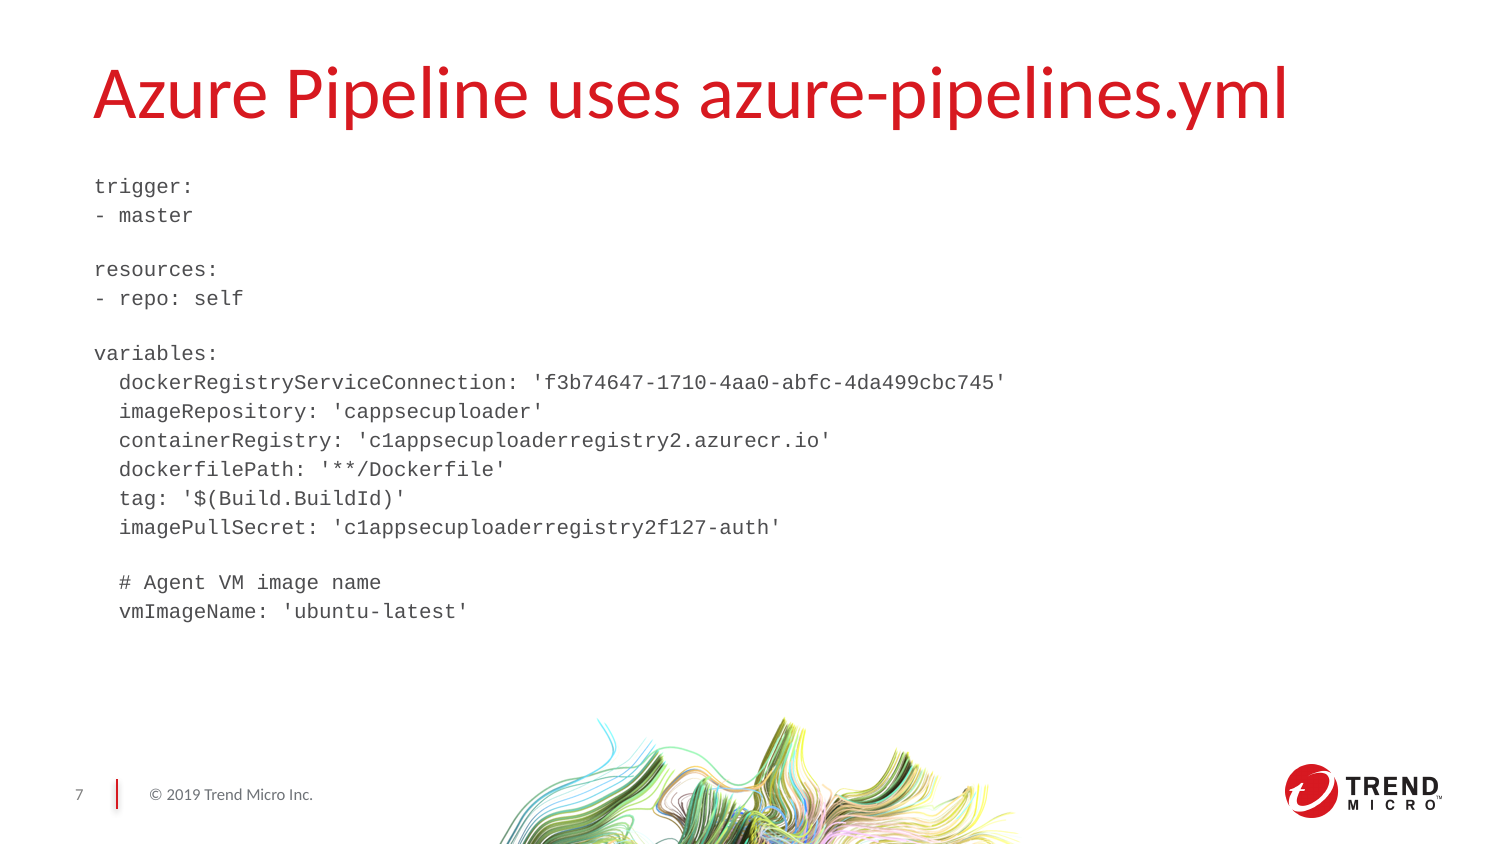

# Azure Pipeline uses azure-pipelines.yml
trigger:
- master
resources:
- repo: self
variables:
  dockerRegistryServiceConnection: 'f3b74647-1710-4aa0-abfc-4da499cbc745'
  imageRepository: 'cappsecuploader'
  containerRegistry: 'c1appsecuploaderregistry2.azurecr.io'
  dockerfilePath: '**/Dockerfile'
  tag: '$(Build.BuildId)'
  imagePullSecret: 'c1appsecuploaderregistry2f127-auth'
  # Agent VM image name
  vmImageName: 'ubuntu-latest'